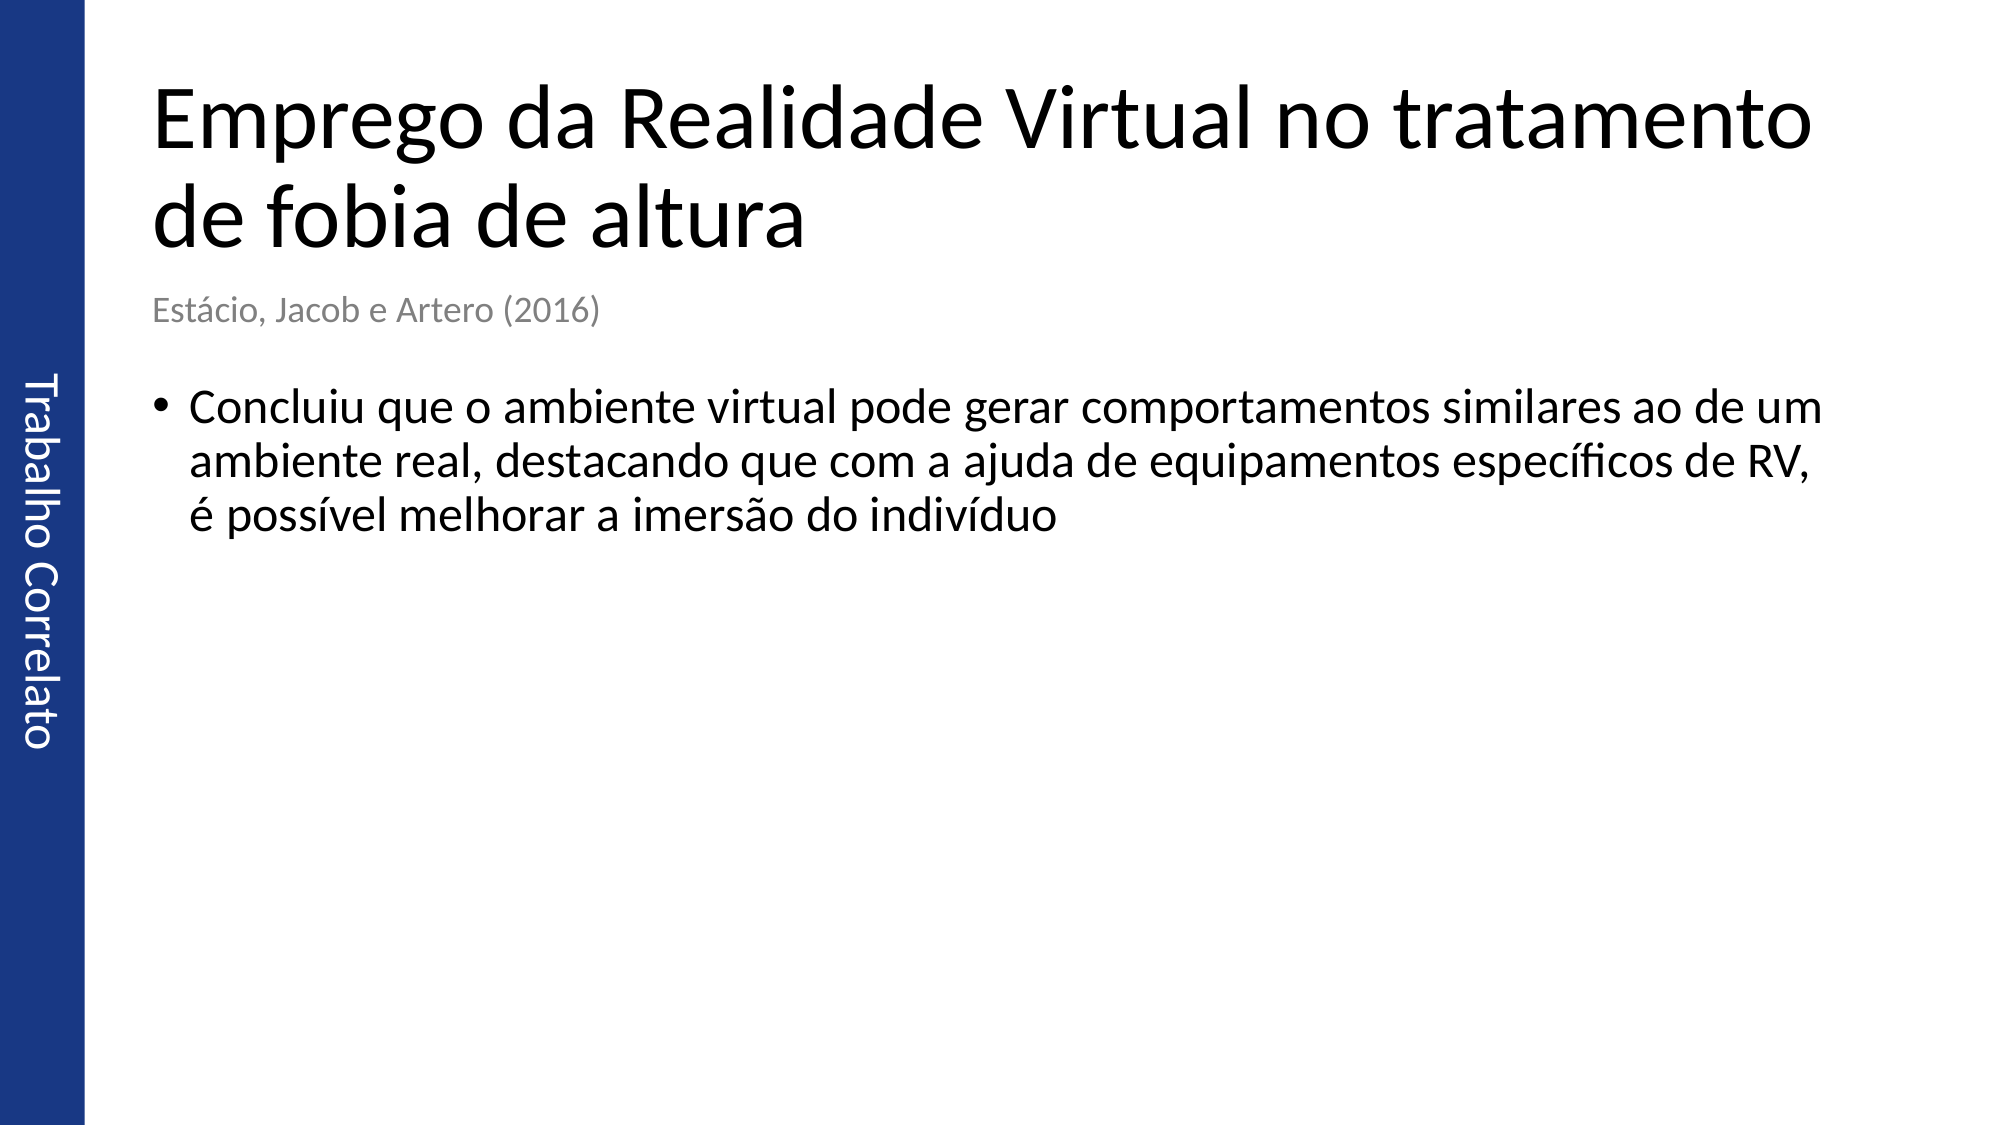

Trabalho Correlato
# Emprego da Realidade Virtual no tratamento de fobia de altura
Estácio, Jacob e Artero (2016)
Concluiu que o ambiente virtual pode gerar comportamentos similares ao de um ambiente real, destacando que com a ajuda de equipamentos específicos de RV, é possível melhorar a imersão do indivíduo